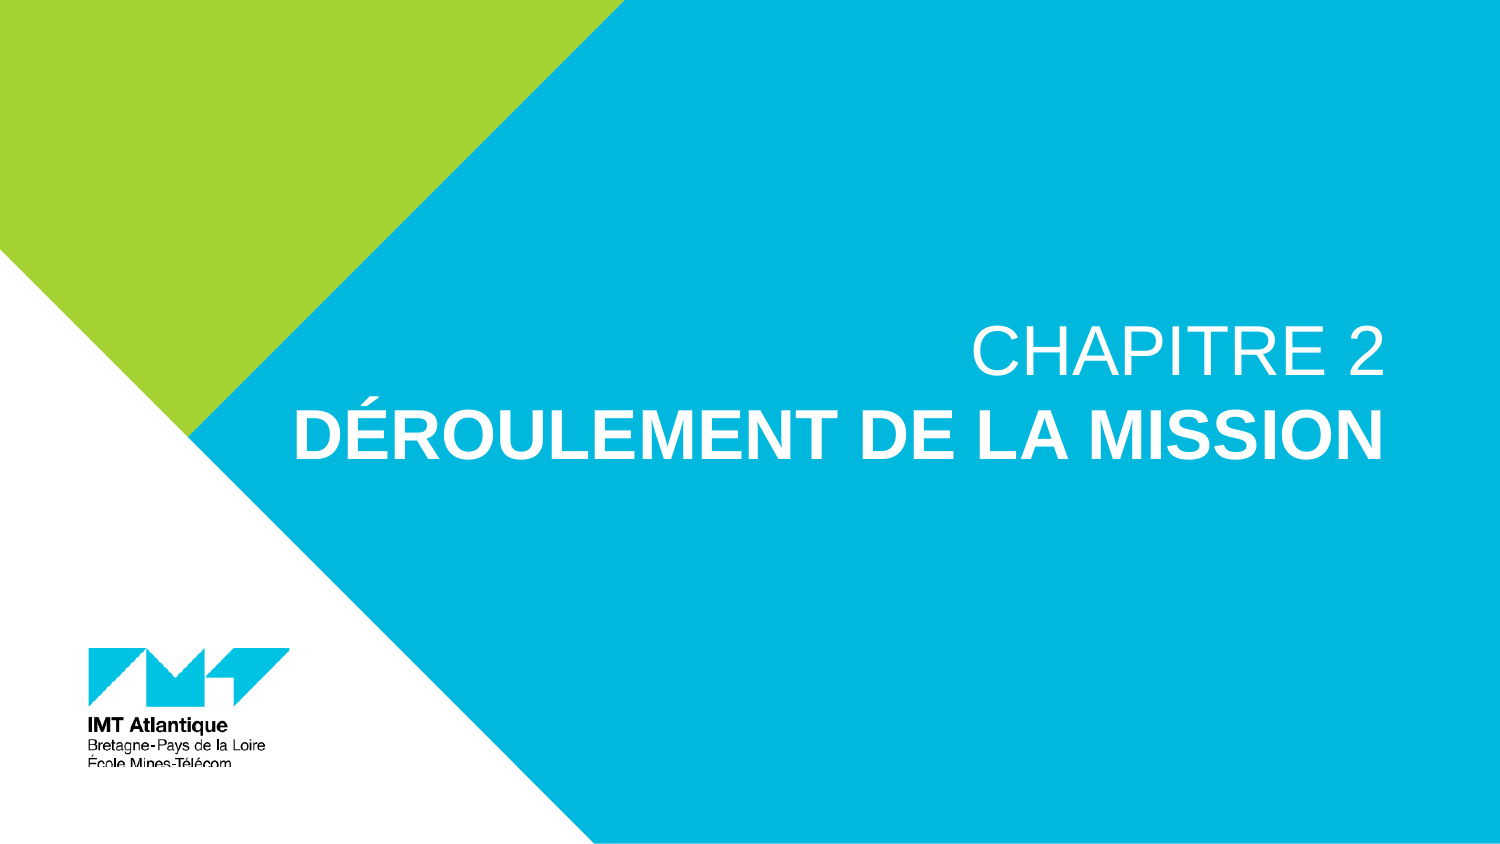

Chapitre 2
Déroulement de la mission
26/11/2024
18
Soutenance SFE - Antoine PERRIN--DELORT